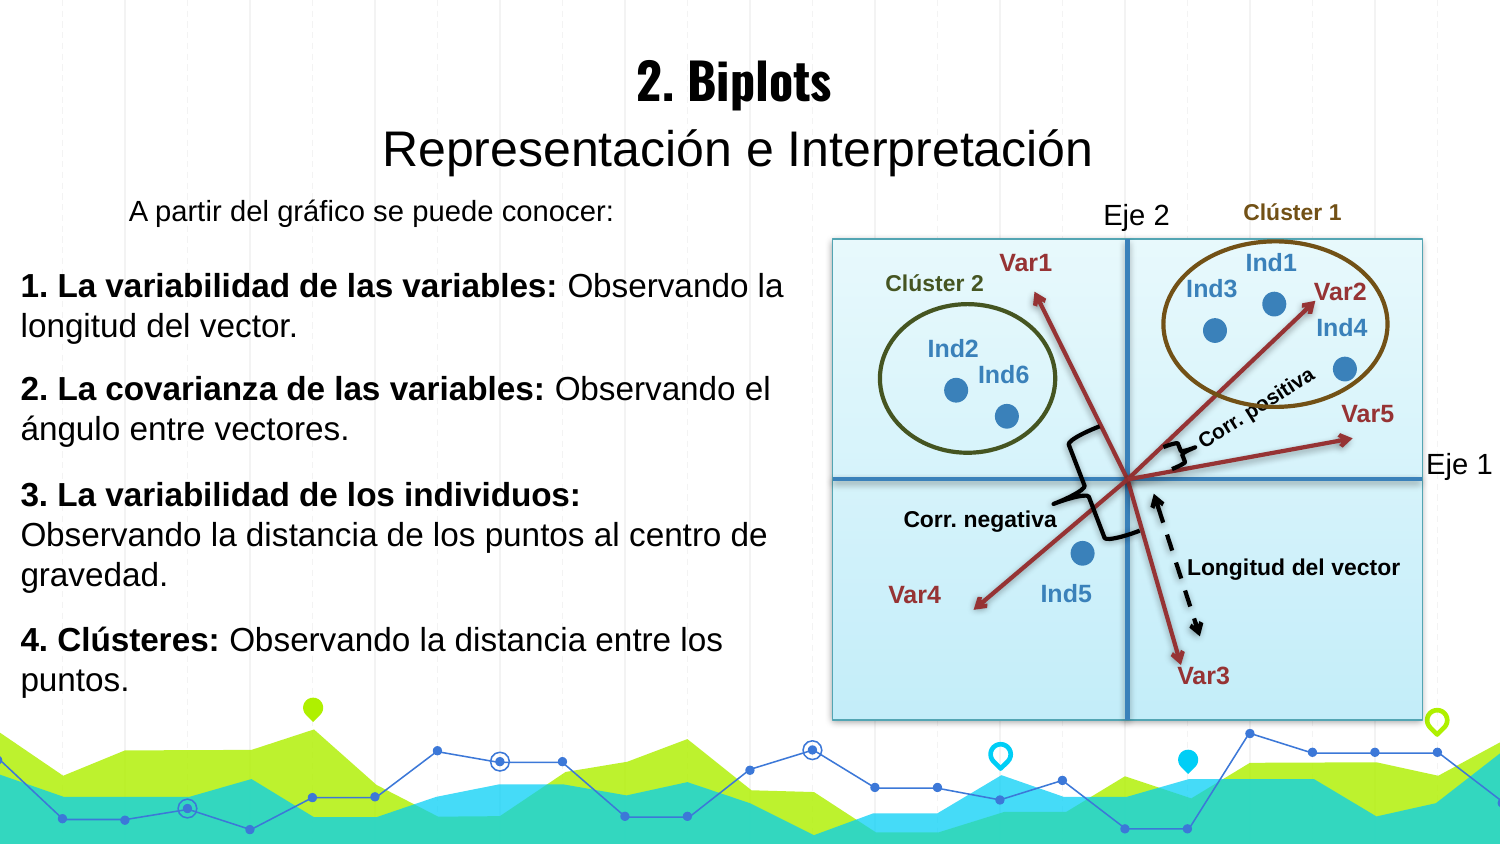

2. Biplots
Representación e Interpretación
A partir del gráfico se puede conocer:
Eje 2
Clúster 1

Var1
Ind1

1. La variabilidad de las variables: Observando la longitud del vector.
Clúster 2

Ind3

Var2
Ind4

Ind2

Ind6

2. La covarianza de las variables: Observando el ángulo entre vectores.
Corr. positiva

Var5

Corr. negativa
Eje 1
3. La variabilidad de los individuos: Observando la distancia de los puntos al centro de gravedad.
Var4
Var3
Longitud del vector

Ind5
4. Clústeres: Observando la distancia entre los  puntos.